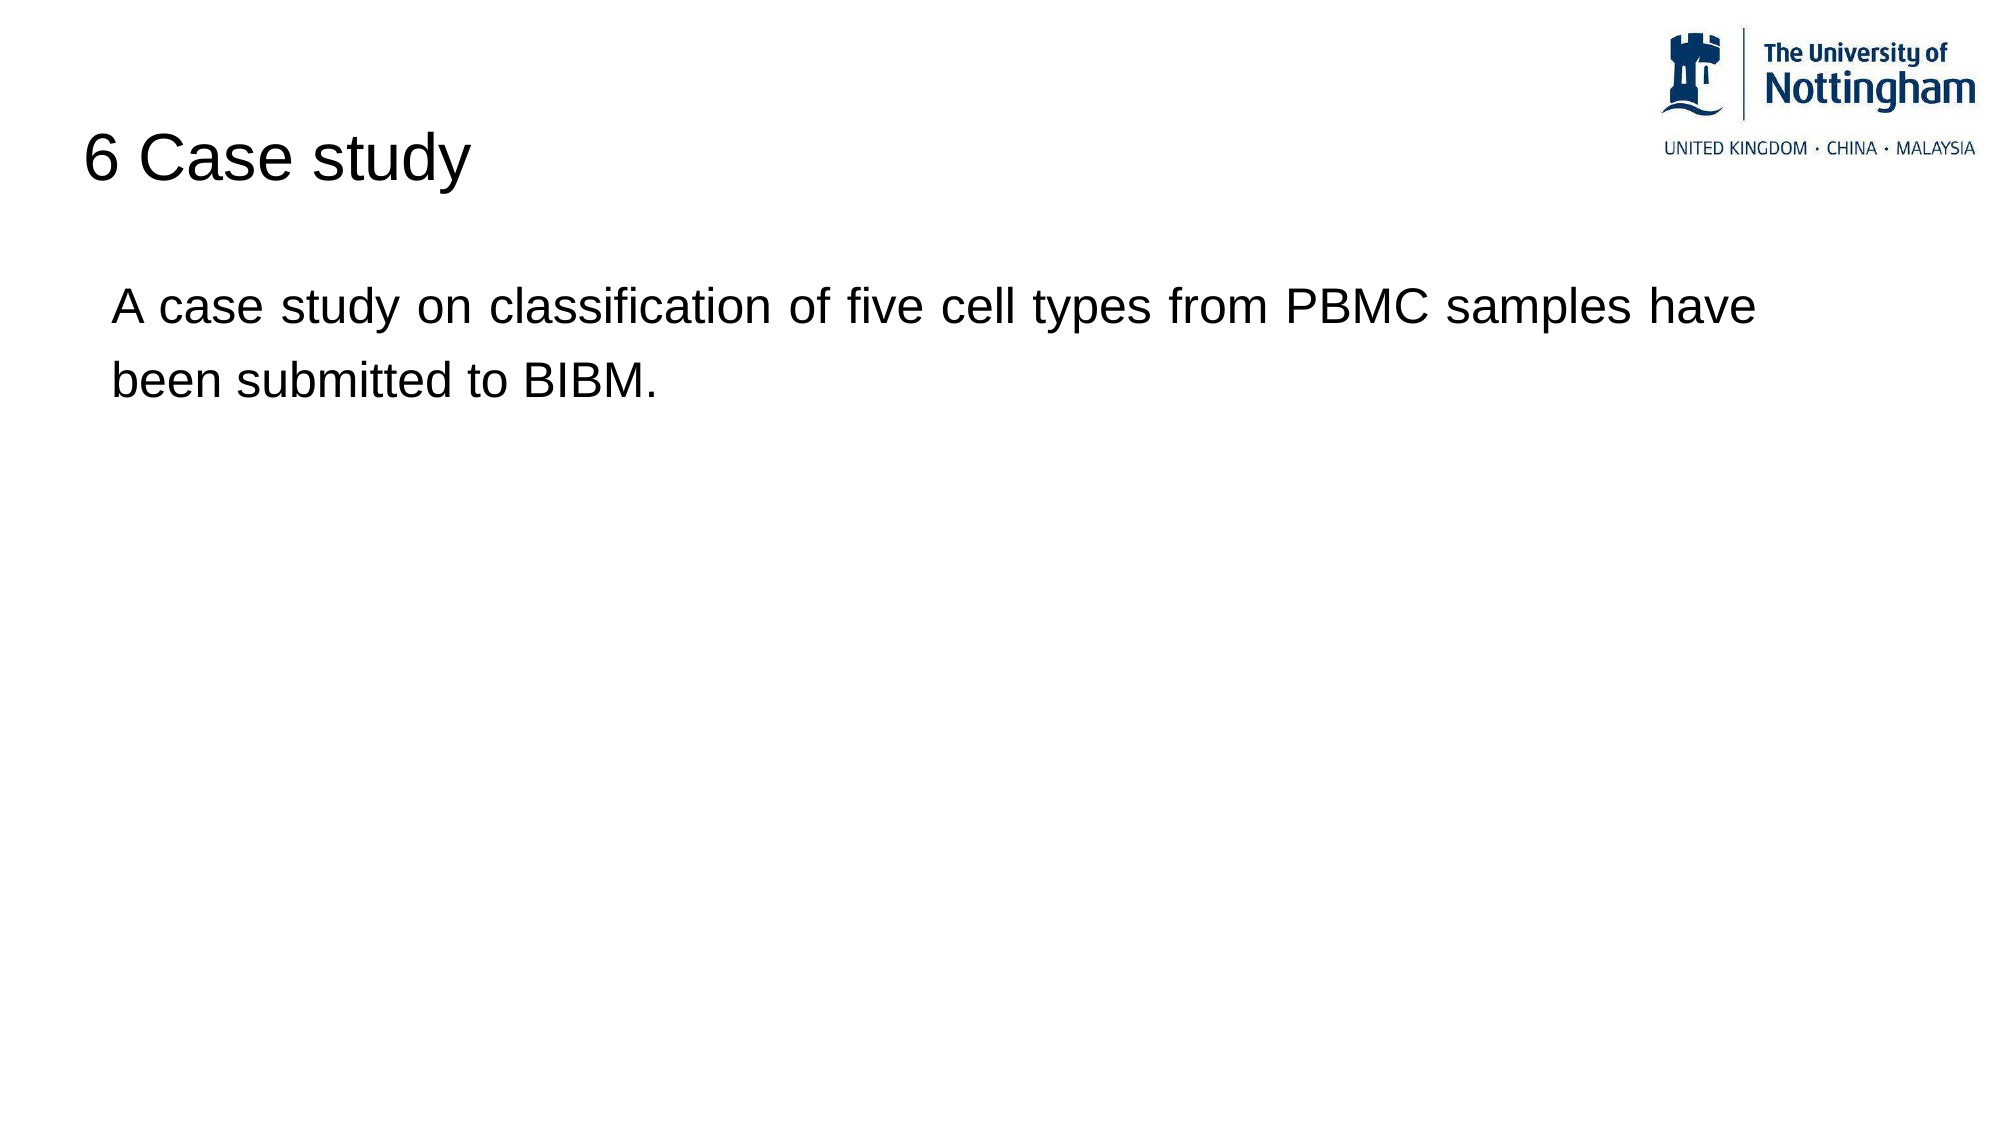

6 Case study
A case study on classification of five cell types from PBMC samples have been submitted to BIBM.